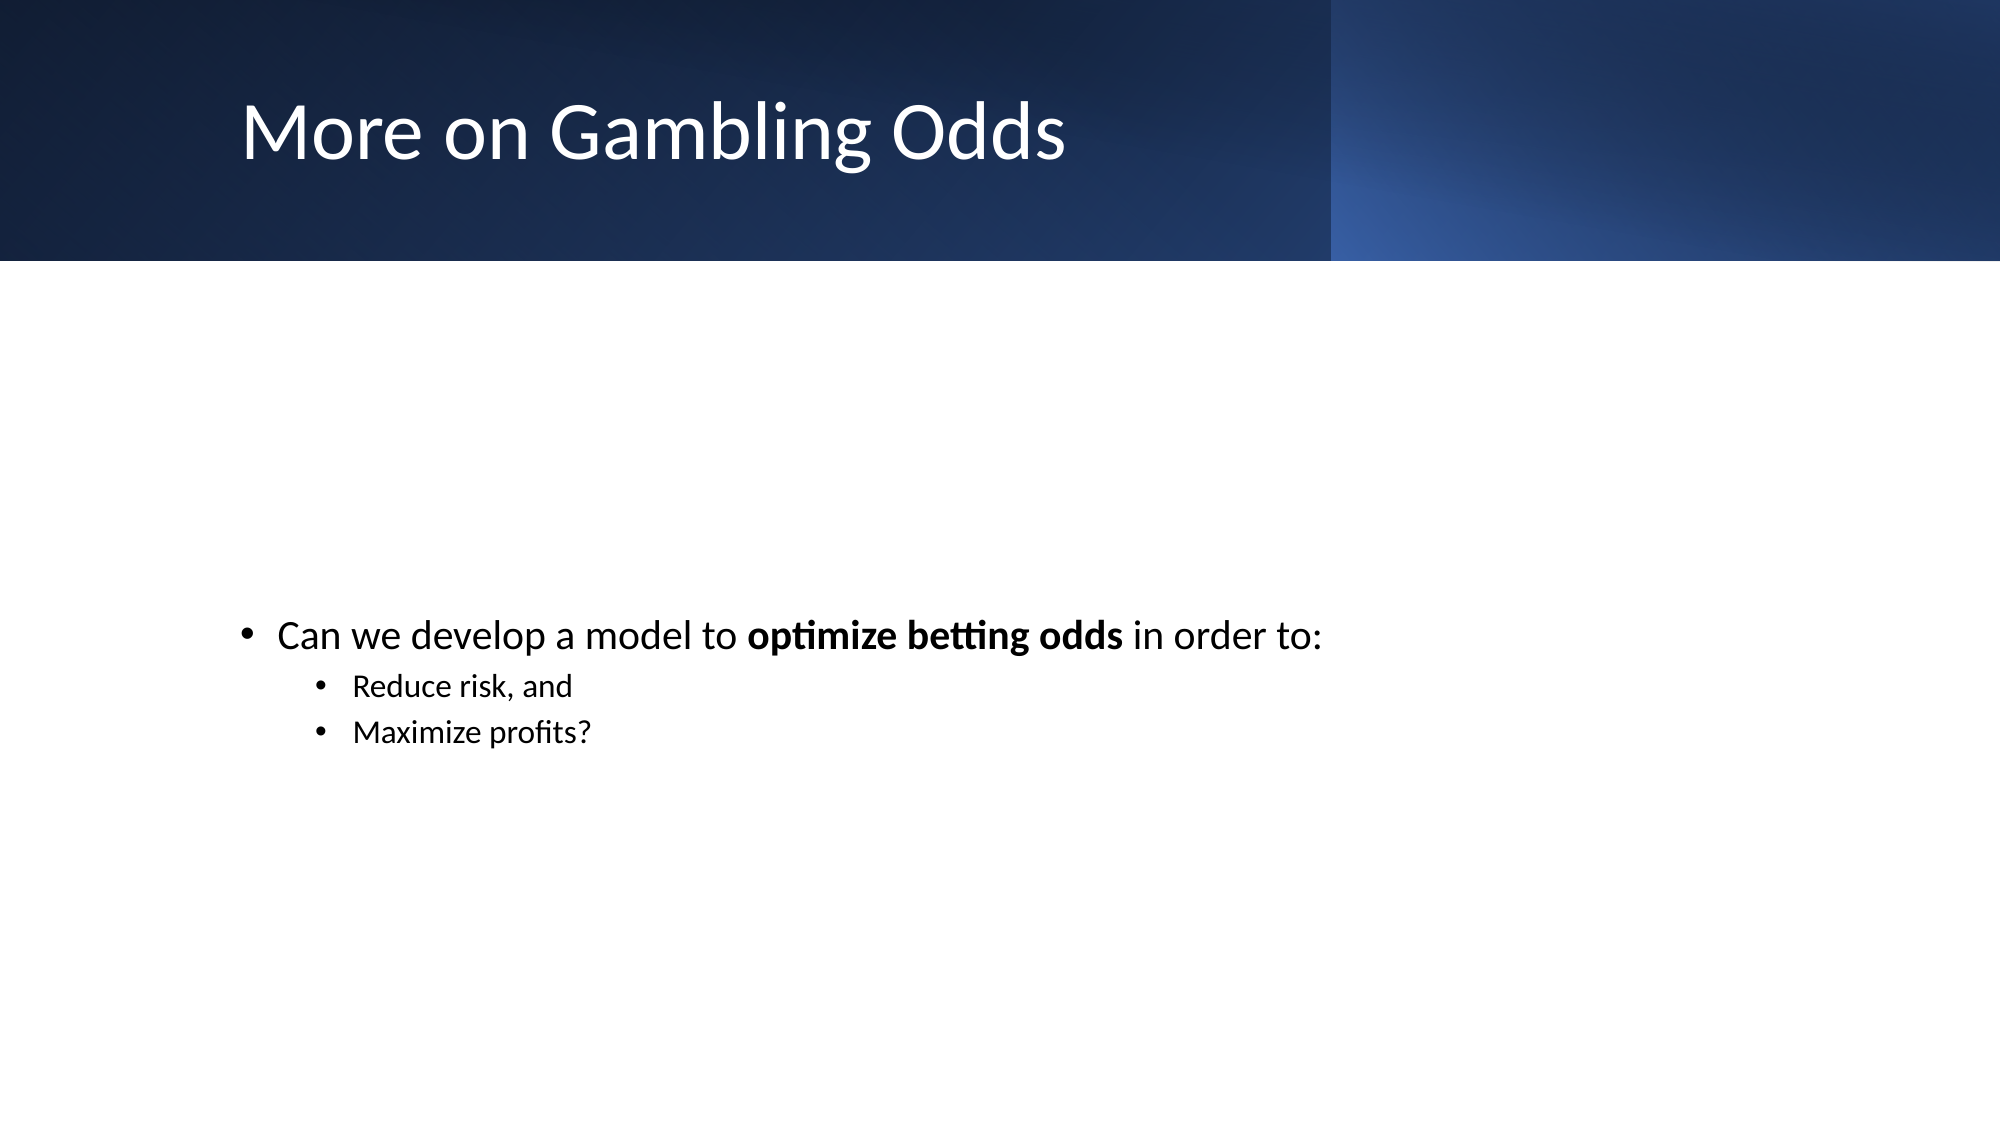

# More on Gambling Odds
Can we develop a model to optimize betting odds in order to:
Reduce risk, and
Maximize profits?